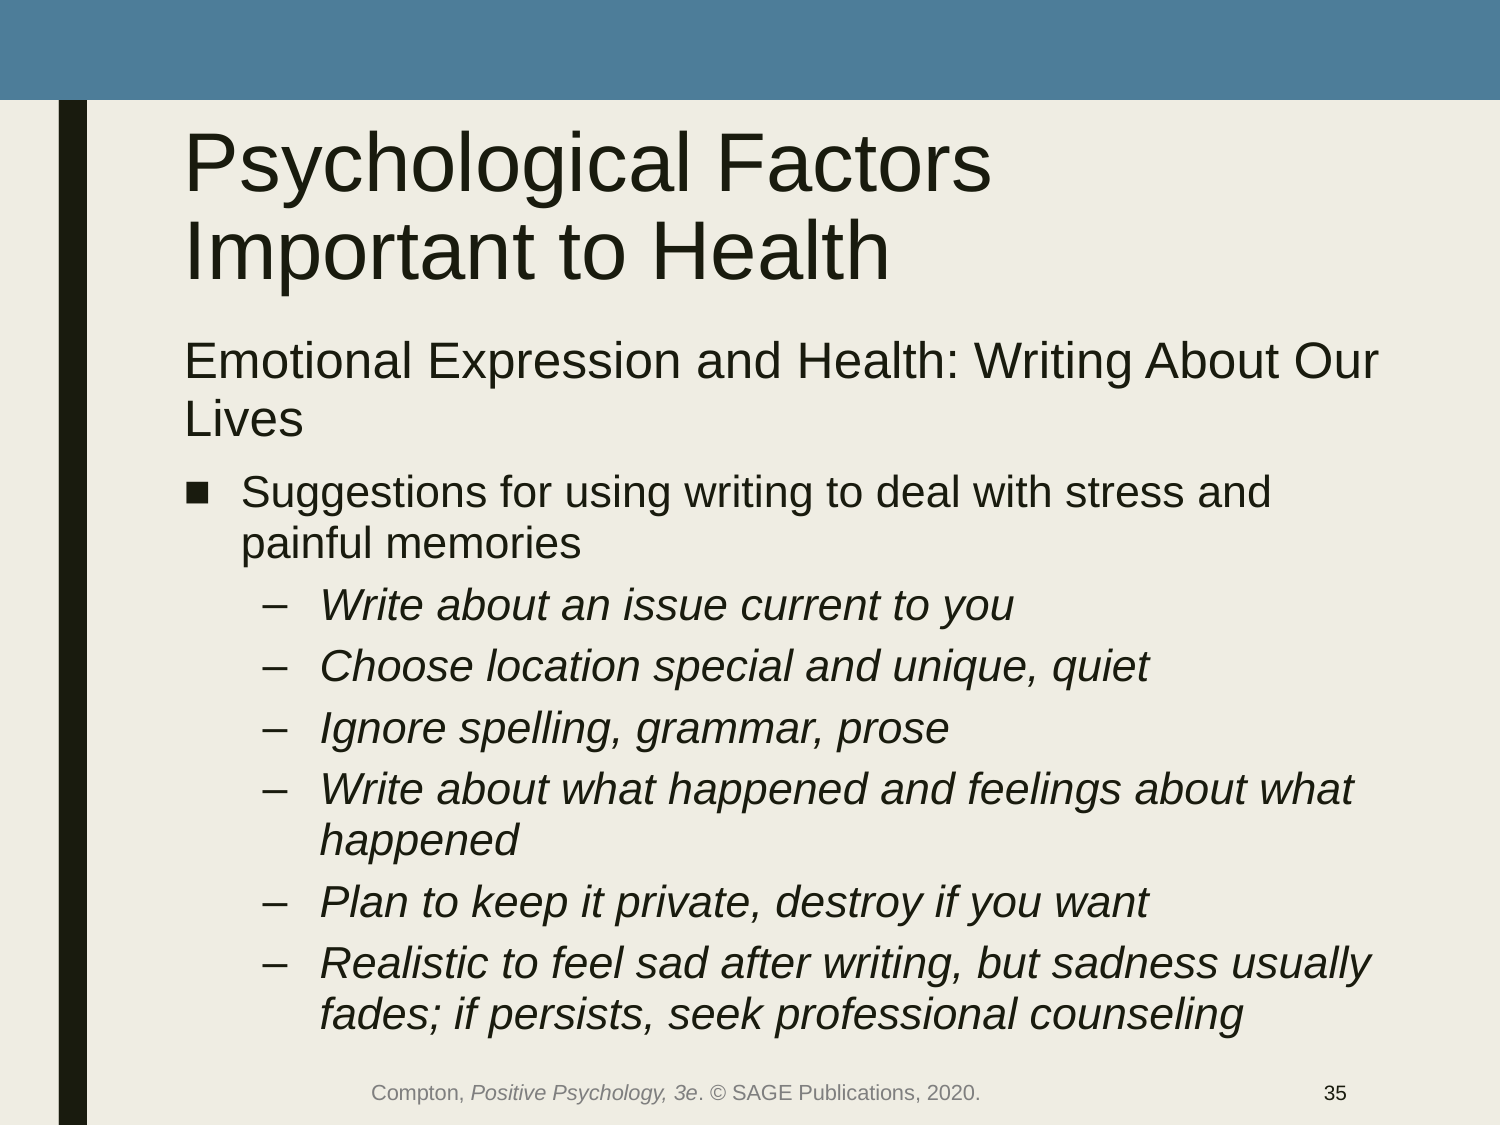

# Psychological Factors Important to Health
Emotional Expression and Health: Writing About Our Lives
Suggestions for using writing to deal with stress and painful memories
Write about an issue current to you
Choose location special and unique, quiet
Ignore spelling, grammar, prose
Write about what happened and feelings about what happened
Plan to keep it private, destroy if you want
Realistic to feel sad after writing, but sadness usually fades; if persists, seek professional counseling

Compton, Positive Psychology, 3e. © SAGE Publications, 2020.
35